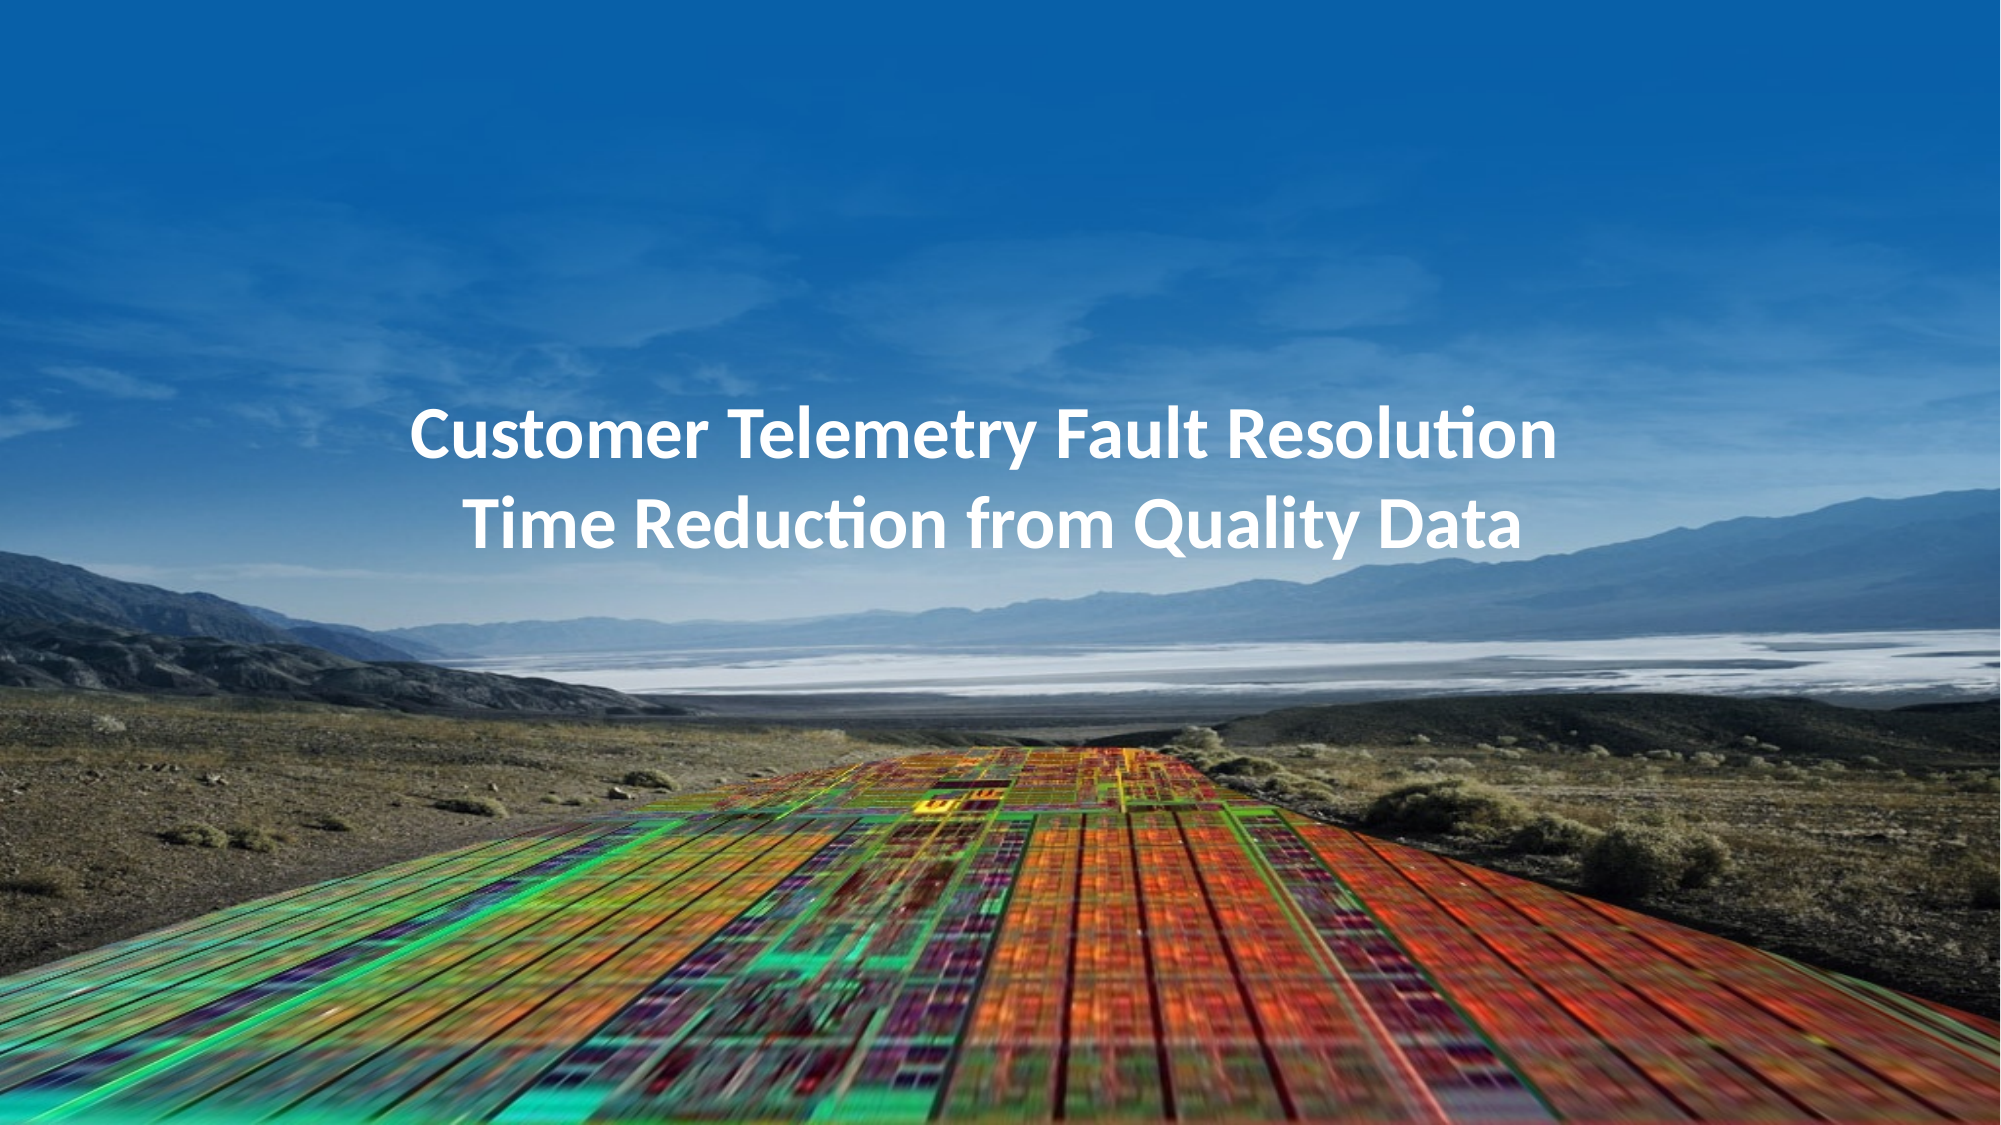

# Customer Telemetry Fault Resolution Time Reduction from Quality Data